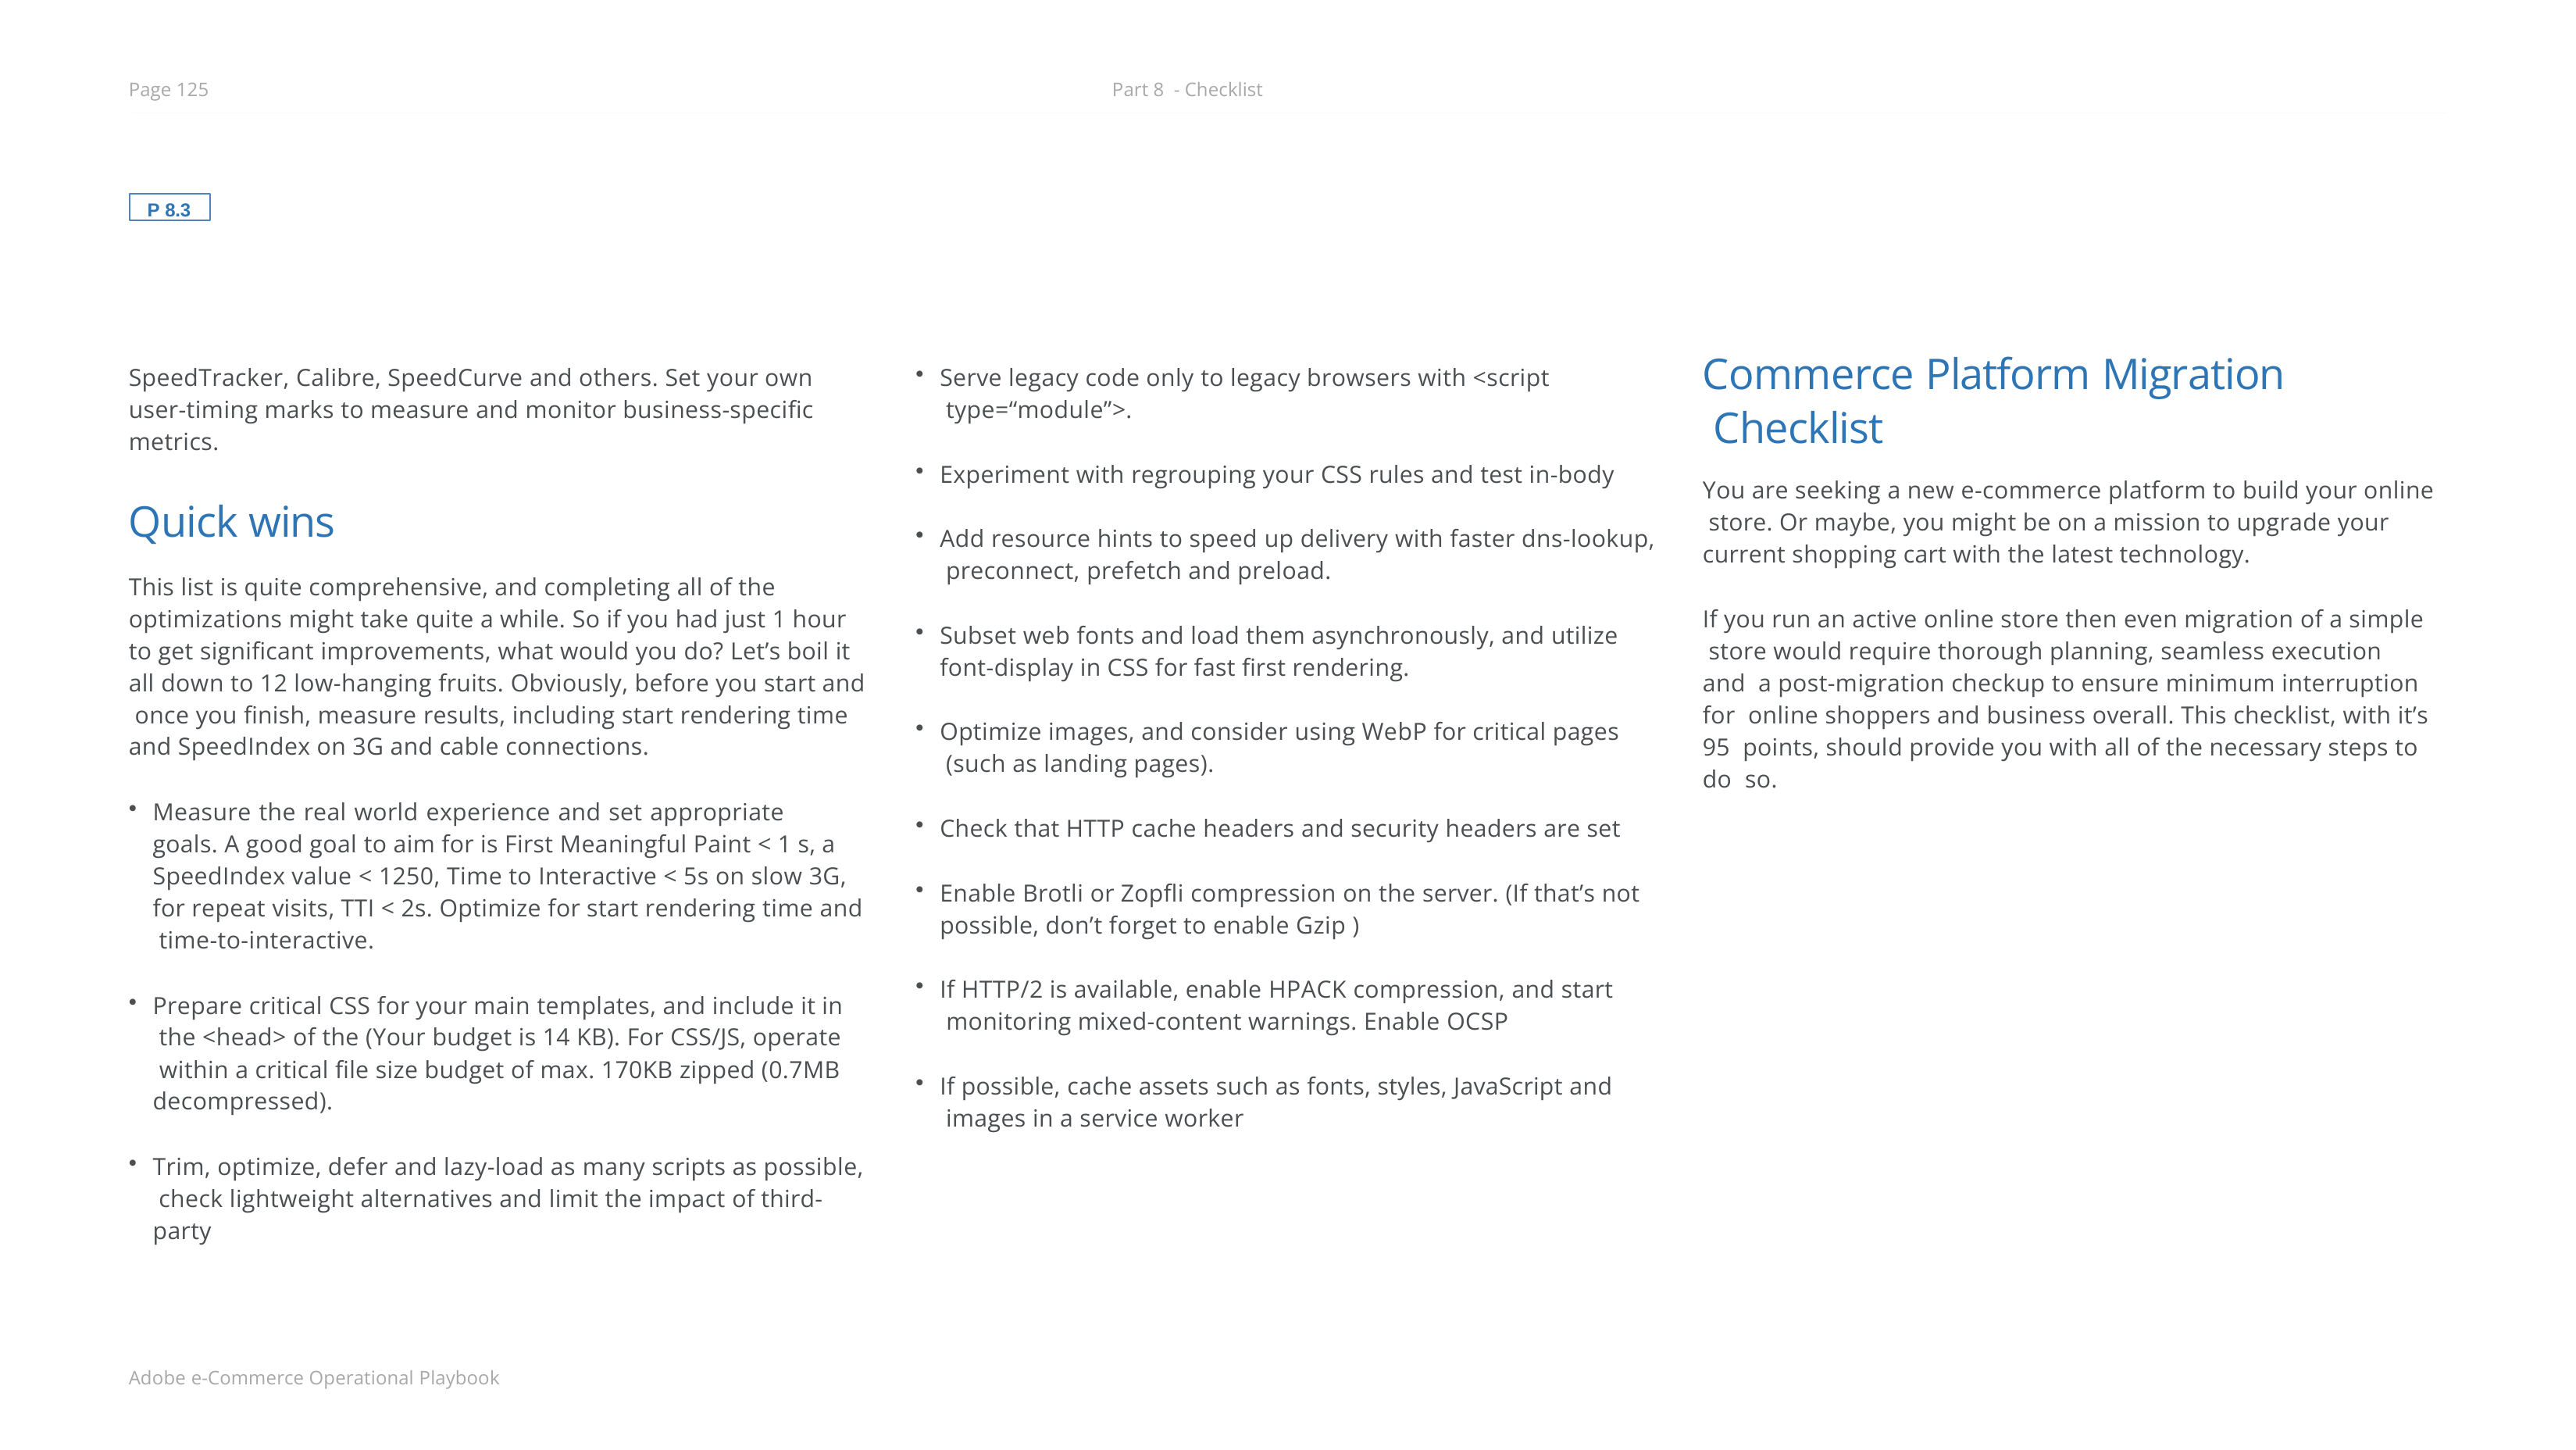

Page 125
Part 8  - Checklist
P 8.3
Commerce Platform Migration  Checklist
You are seeking a new e-commerce platform to build your online  store. Or maybe, you might be on a mission to upgrade your  current shopping cart with the latest technology.
Serve legacy code only to legacy browsers with <script  type=“module”>.
SpeedTracker, Calibre, SpeedCurve and others. Set your own  user-timing marks to measure and monitor business-specific  metrics.
Experiment with regrouping your CSS rules and test in-body
Quick wins
This list is quite comprehensive, and completing all of the  optimizations might take quite a while. So if you had just 1 hour  to get significant improvements, what would you do? Let’s boil it  all down to 12 low-hanging fruits. Obviously, before you start and  once you finish, measure results, including start rendering time  and SpeedIndex on 3G and cable connections.
Add resource hints to speed up delivery with faster dns-lookup,  preconnect, prefetch and preload.
If you run an active online store then even migration of a simple  store would require thorough planning, seamless execution and  a post-migration checkup to ensure minimum interruption for  online shoppers and business overall. This checklist, with it’s 95  points, should provide you with all of the necessary steps to do  so.
Subset web fonts and load them asynchronously, and utilize
font-display in CSS for fast first rendering.
Optimize images, and consider using WebP for critical pages  (such as landing pages).
Measure the real world experience and set appropriate  goals. A good goal to aim for is First Meaningful Paint < 1 s, a  SpeedIndex value < 1250, Time to Interactive < 5s on slow 3G,
for repeat visits, TTI < 2s. Optimize for start rendering time and  time-to-interactive.
Check that HTTP cache headers and security headers are set
Enable Brotli or Zopfli compression on the server. (If that’s not
possible, don’t forget to enable Gzip )
If HTTP/2 is available, enable HPACK compression, and start  monitoring mixed-content warnings. Enable OCSP
Prepare critical CSS for your main templates, and include it in  the <head> of the (Your budget is 14 KB). For CSS/JS, operate  within a critical file size budget of max. 170KB zipped (0.7MB  decompressed).
If possible, cache assets such as fonts, styles, JavaScript and  images in a service worker
Trim, optimize, defer and lazy-load as many scripts as possible,  check lightweight alternatives and limit the impact of third-  party
Adobe e-Commerce Operational Playbook